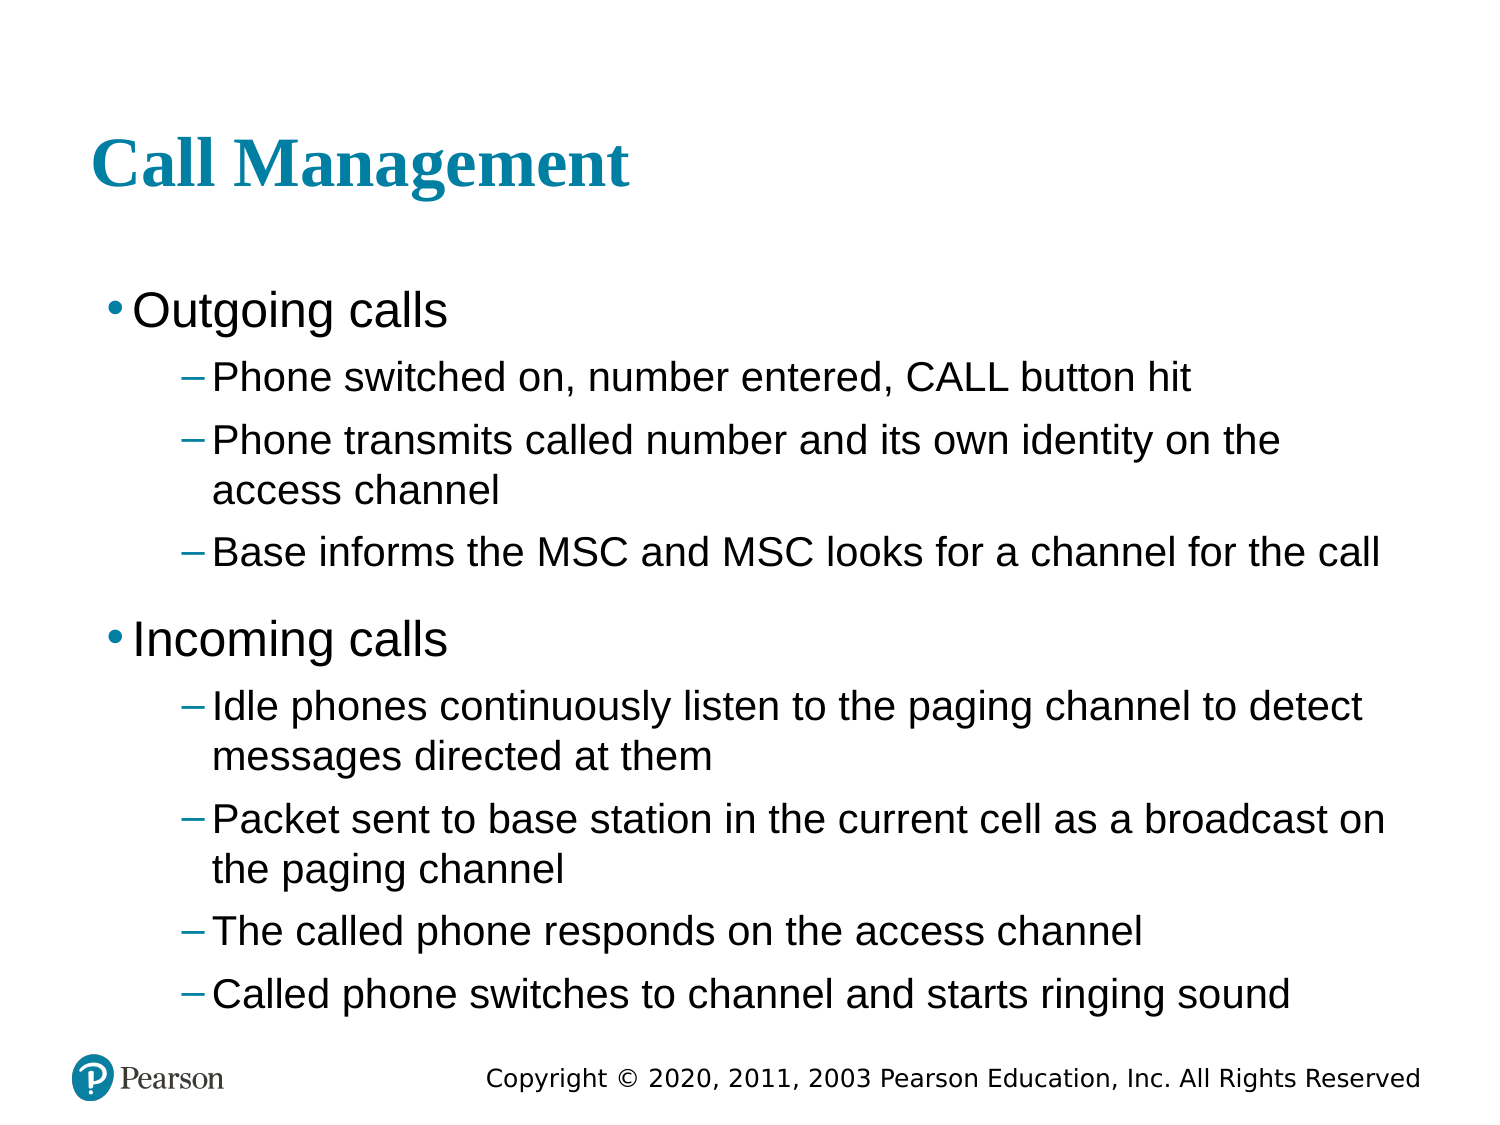

# Call Management
Outgoing calls
Phone switched on, number entered, CALL button hit
Phone transmits called number and its own identity on the access channel
Base informs the MSC and MSC looks for a channel for the call
Incoming calls
Idle phones continuously listen to the paging channel to detect messages directed at them
Packet sent to base station in the current cell as a broadcast on the paging channel
The called phone responds on the access channel
Called phone switches to channel and starts ringing sound